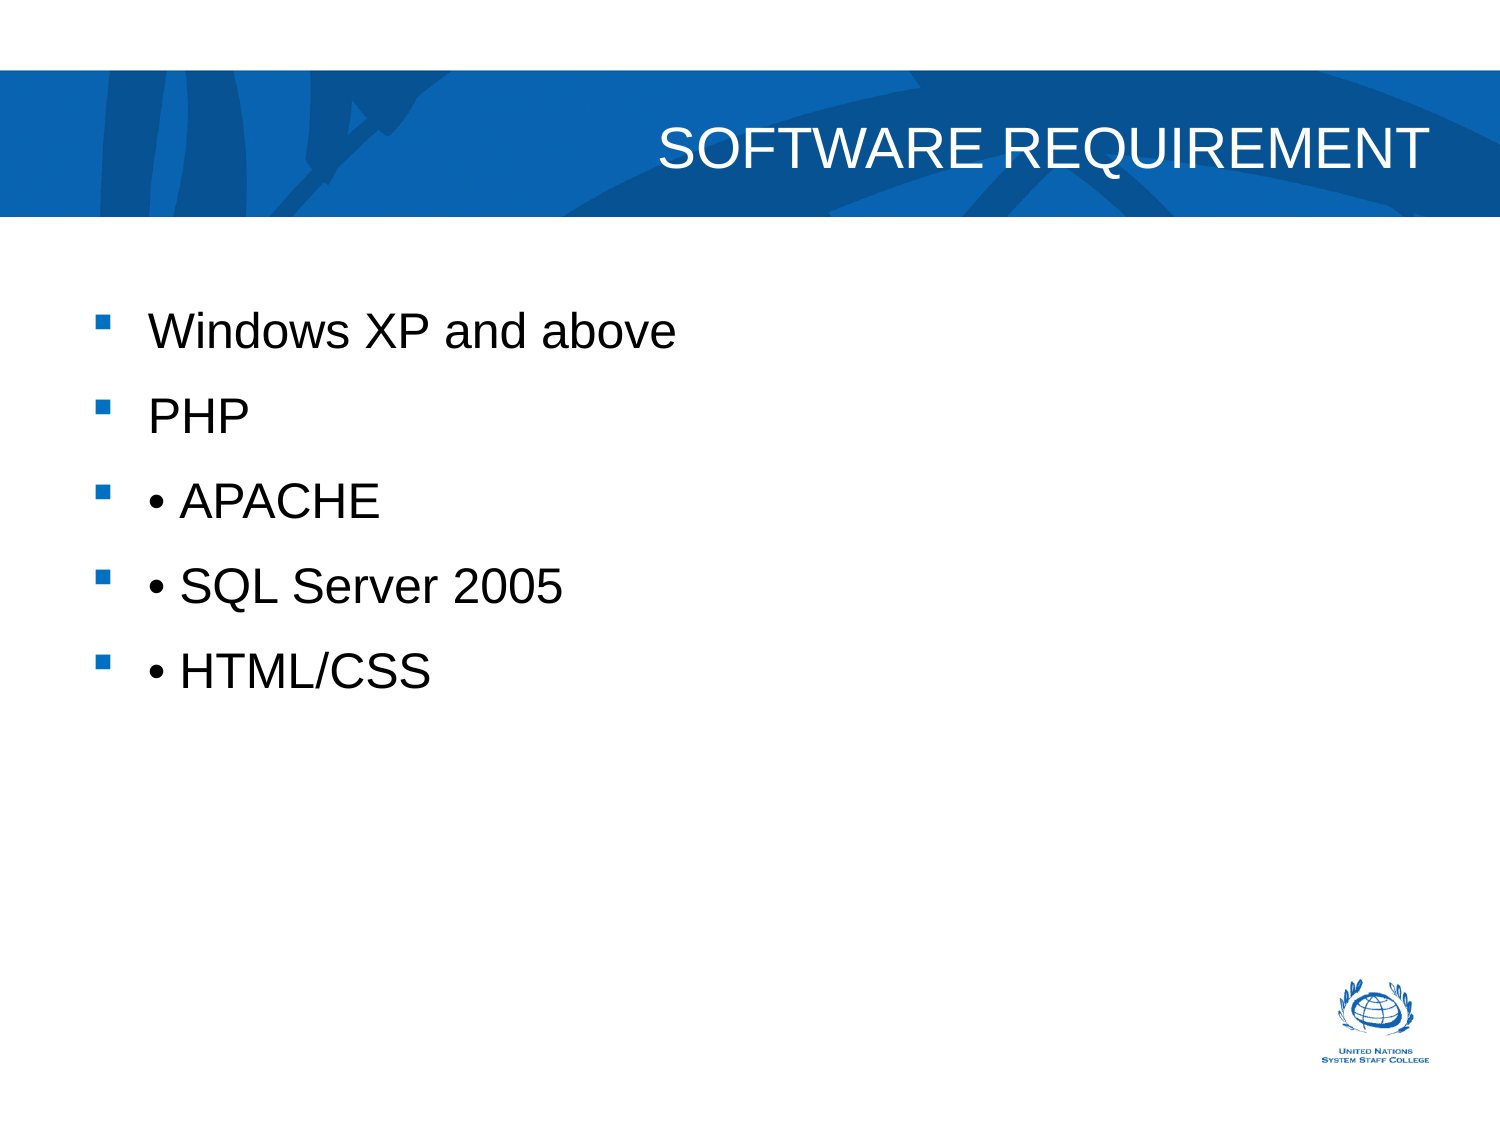

# SOFTWARE REQUIREMENT
Windows XP and above
PHP
• APACHE
• SQL Server 2005
• HTML/CSS